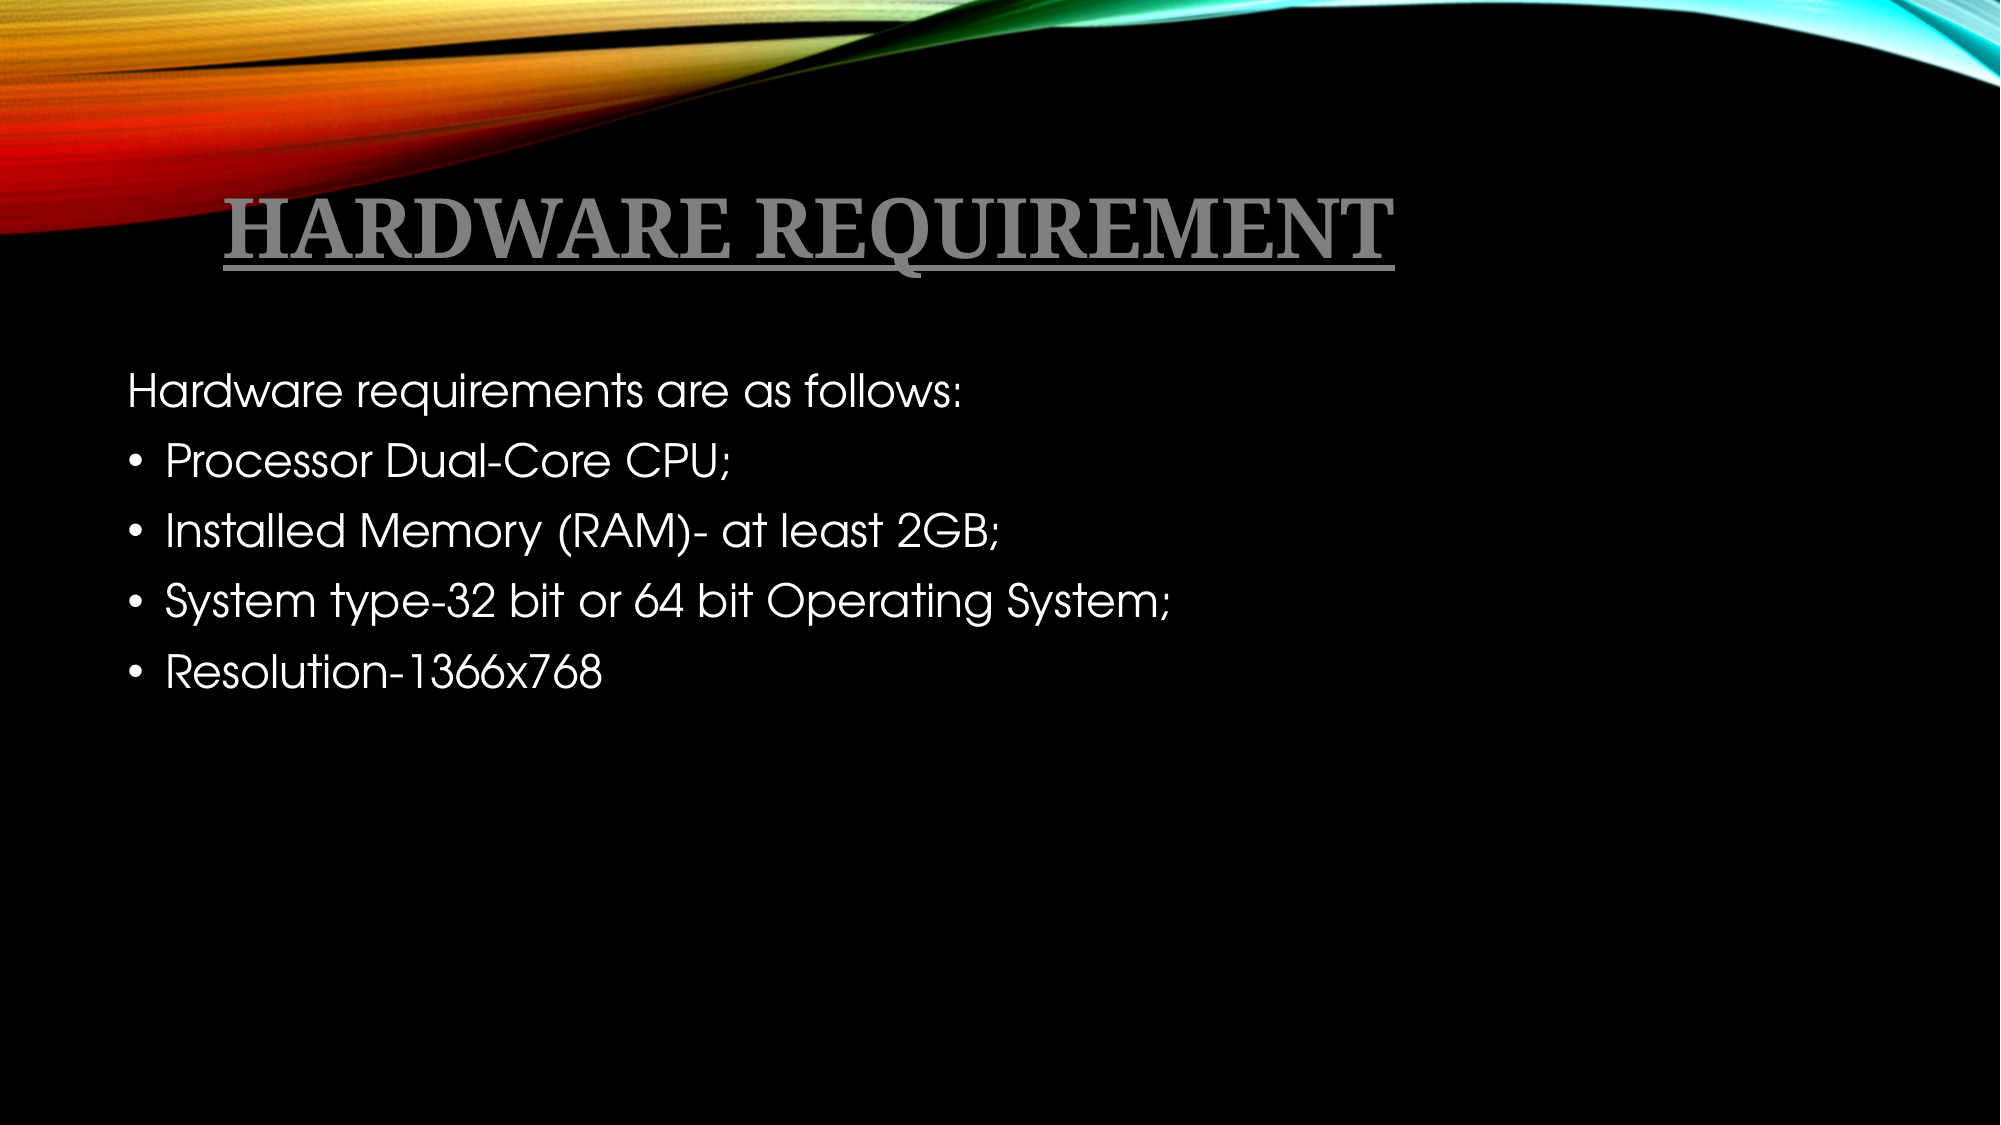

# HARDWARE REQUIREMENT
Hardware requirements are as follows:
Processor Dual-Core CPU;
Installed Memory (RAM)- at least 2GB;
System type-32 bit or 64 bit Operating System;
Resolution-1366x768